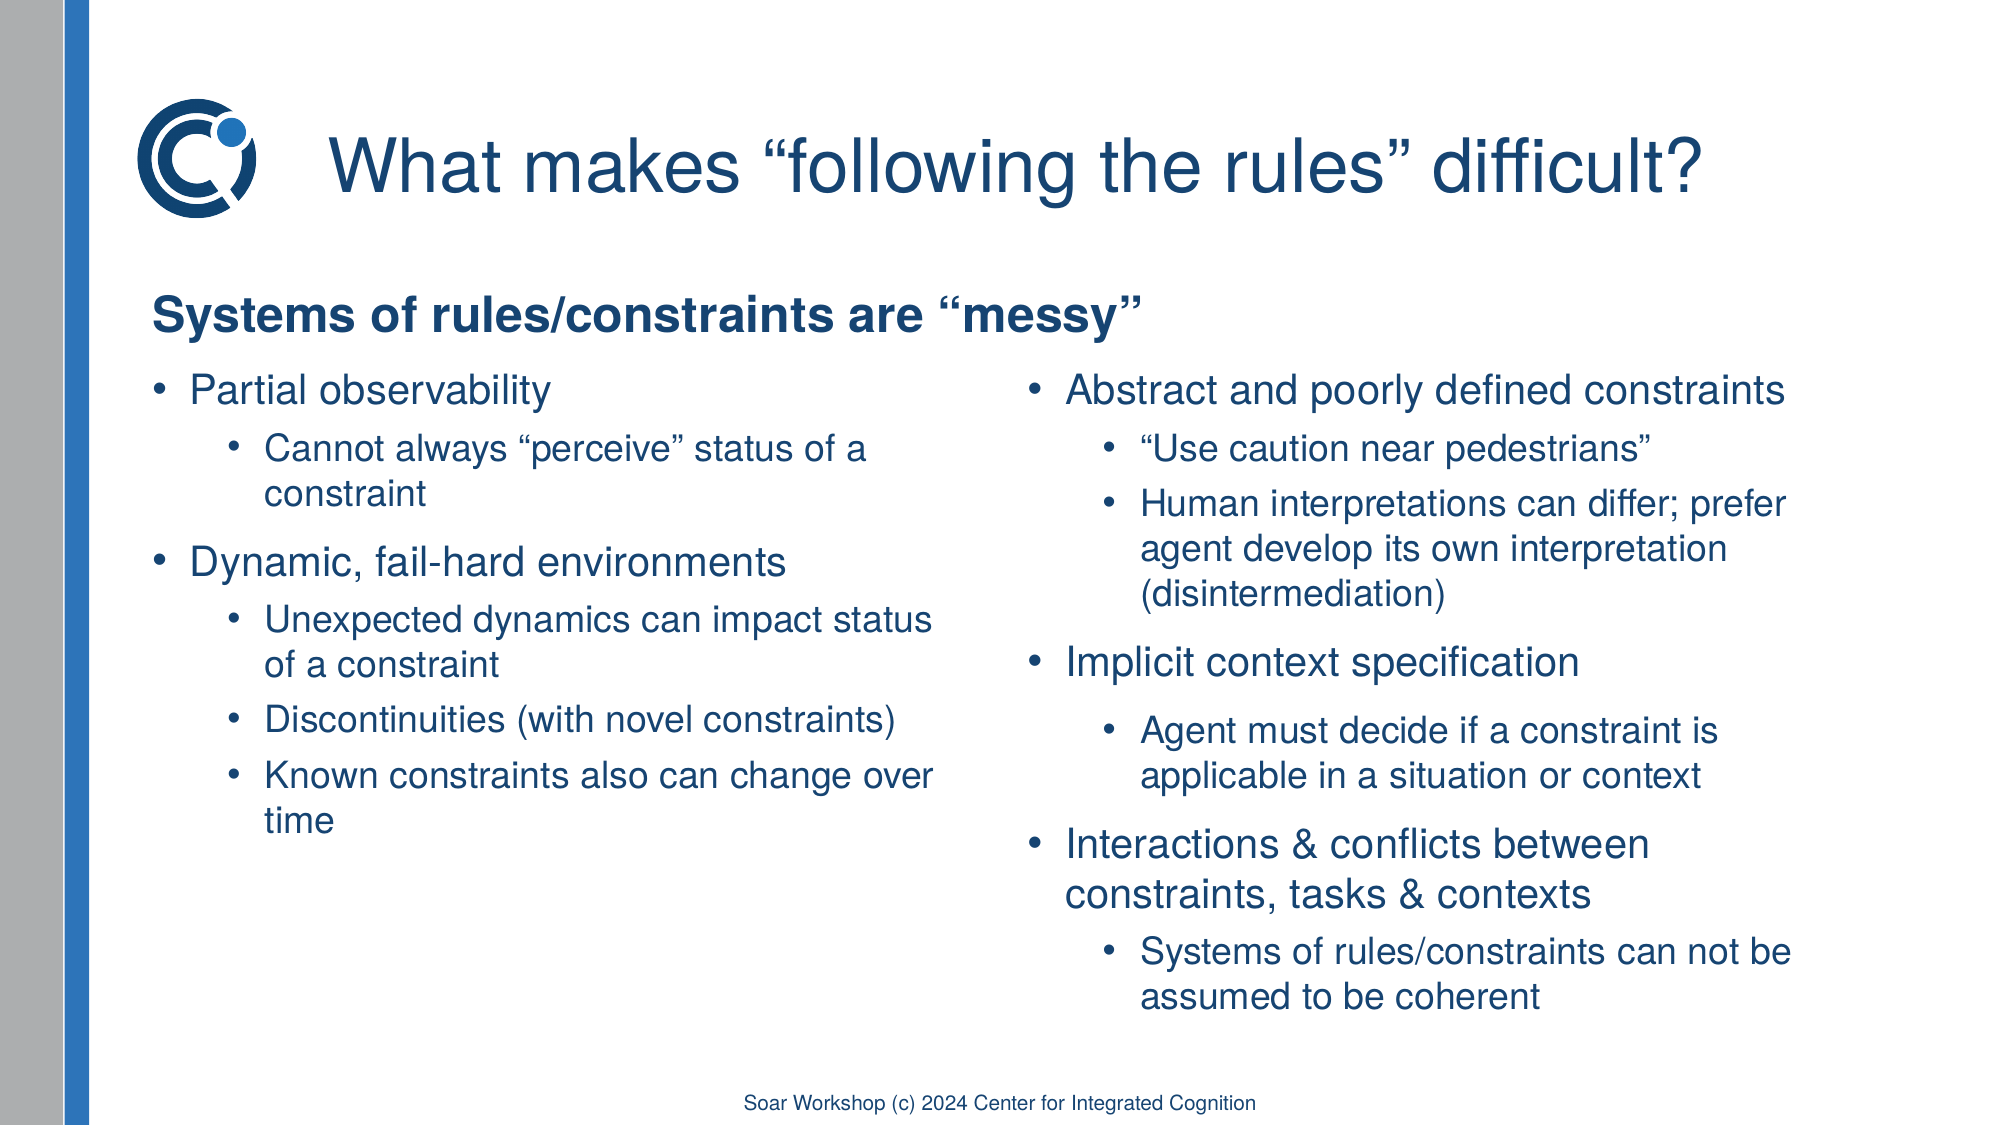

# What makes “following the rules” difficult?
Systems of rules/constraints are “messy”
Partial observability
Cannot always “perceive” status of a constraint
Dynamic, fail-hard environments
Unexpected dynamics can impact status of a constraint
Discontinuities (with novel constraints)
Known constraints also can change over time

Abstract and poorly defined constraints
“Use caution near pedestrians”
Human interpretations can differ; prefer agent develop its own interpretation (disintermediation)
Implicit context specification
Agent must decide if a constraint is applicable in a situation or context
Interactions & conflicts between constraints, tasks & contexts
Systems of rules/constraints can not be assumed to be coherent

Soar Workshop (c) 2024 Center for Integrated Cognition